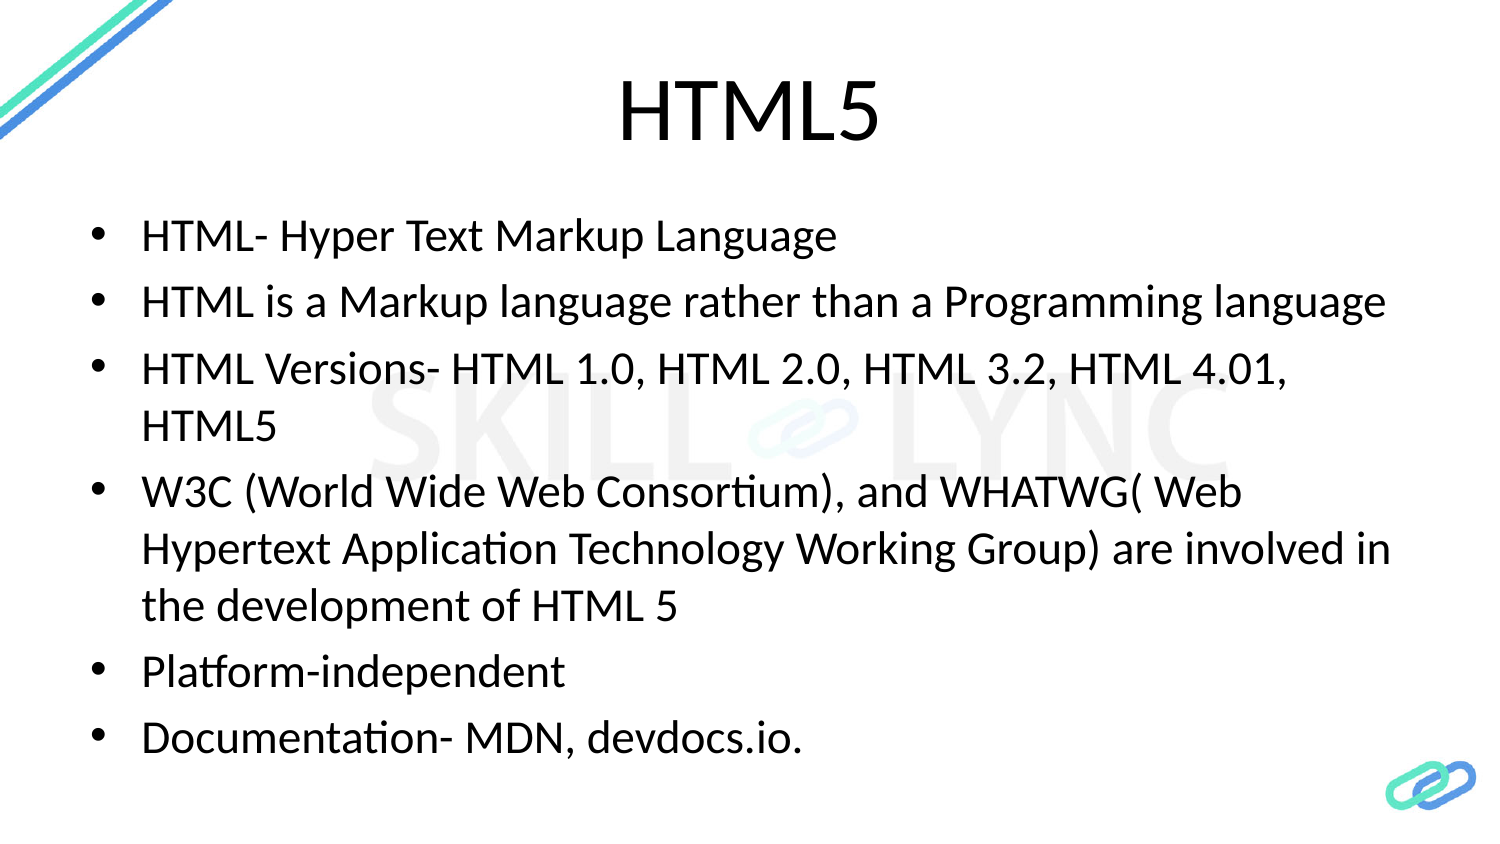

# HTML5
HTML- Hyper Text Markup Language
HTML is a Markup language rather than a Programming language
HTML Versions- HTML 1.0, HTML 2.0, HTML 3.2, HTML 4.01, HTML5
W3C (World Wide Web Consortium), and WHATWG( Web Hypertext Application Technology Working Group) are involved in the development of HTML 5
Platform-independent
Documentation- MDN, devdocs.io.